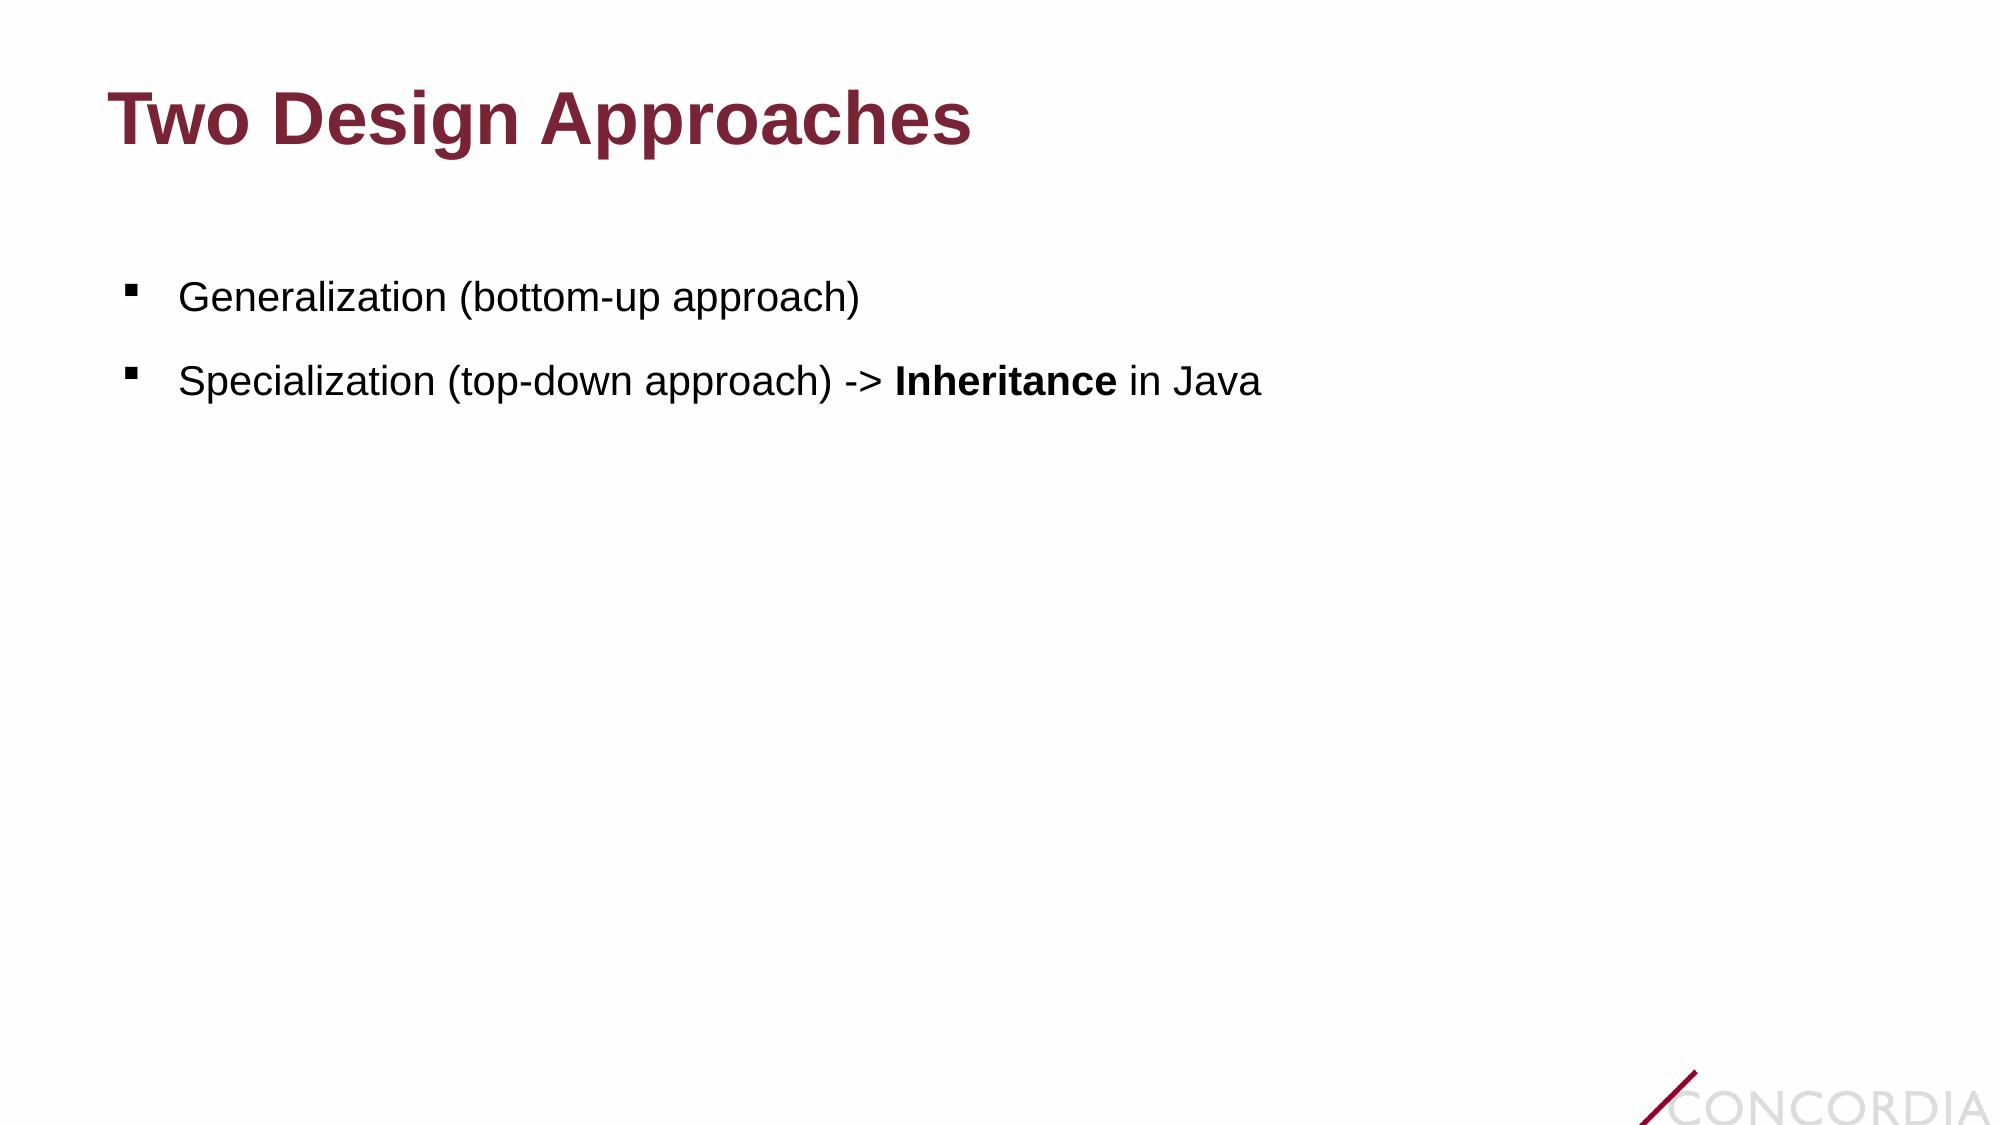

# Two Design Approaches
Generalization (bottom-up approach)
Specialization (top-down approach) -> Inheritance in Java